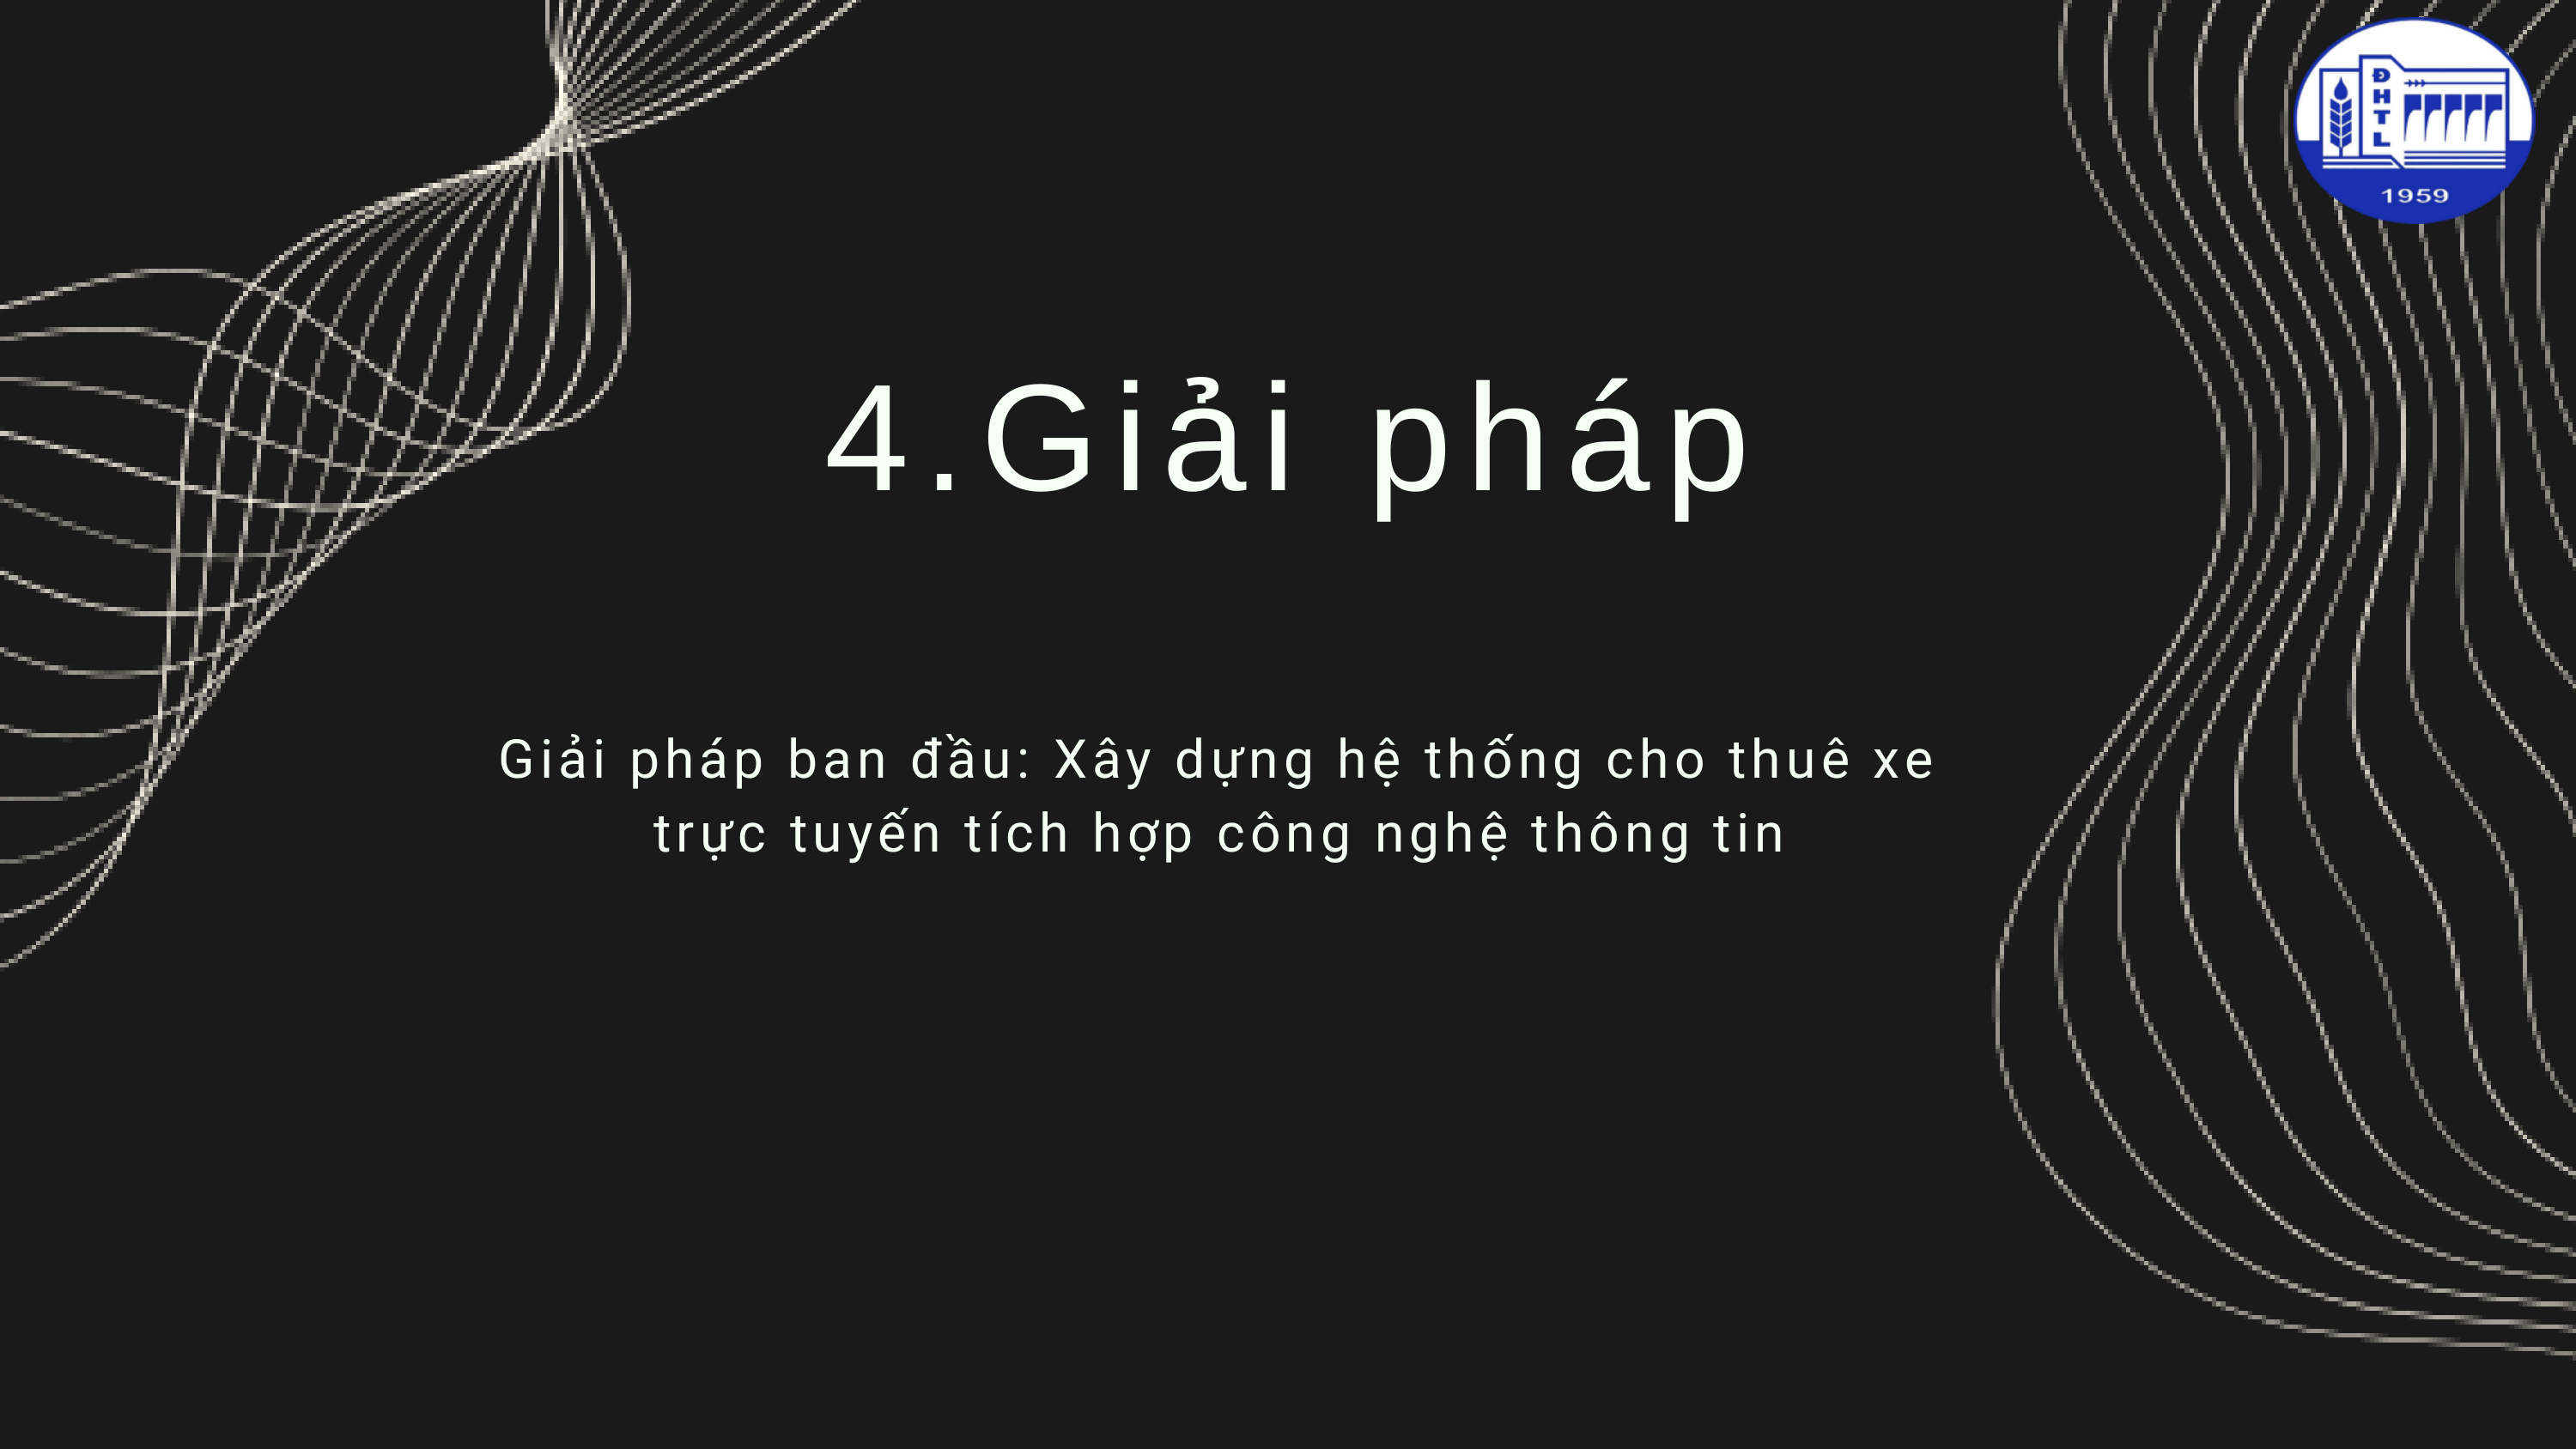

4.Giải pháp
Giải pháp ban đầu: Xây dựng hệ thống cho thuê xe trực tuyến tích hợp công nghệ thông tin